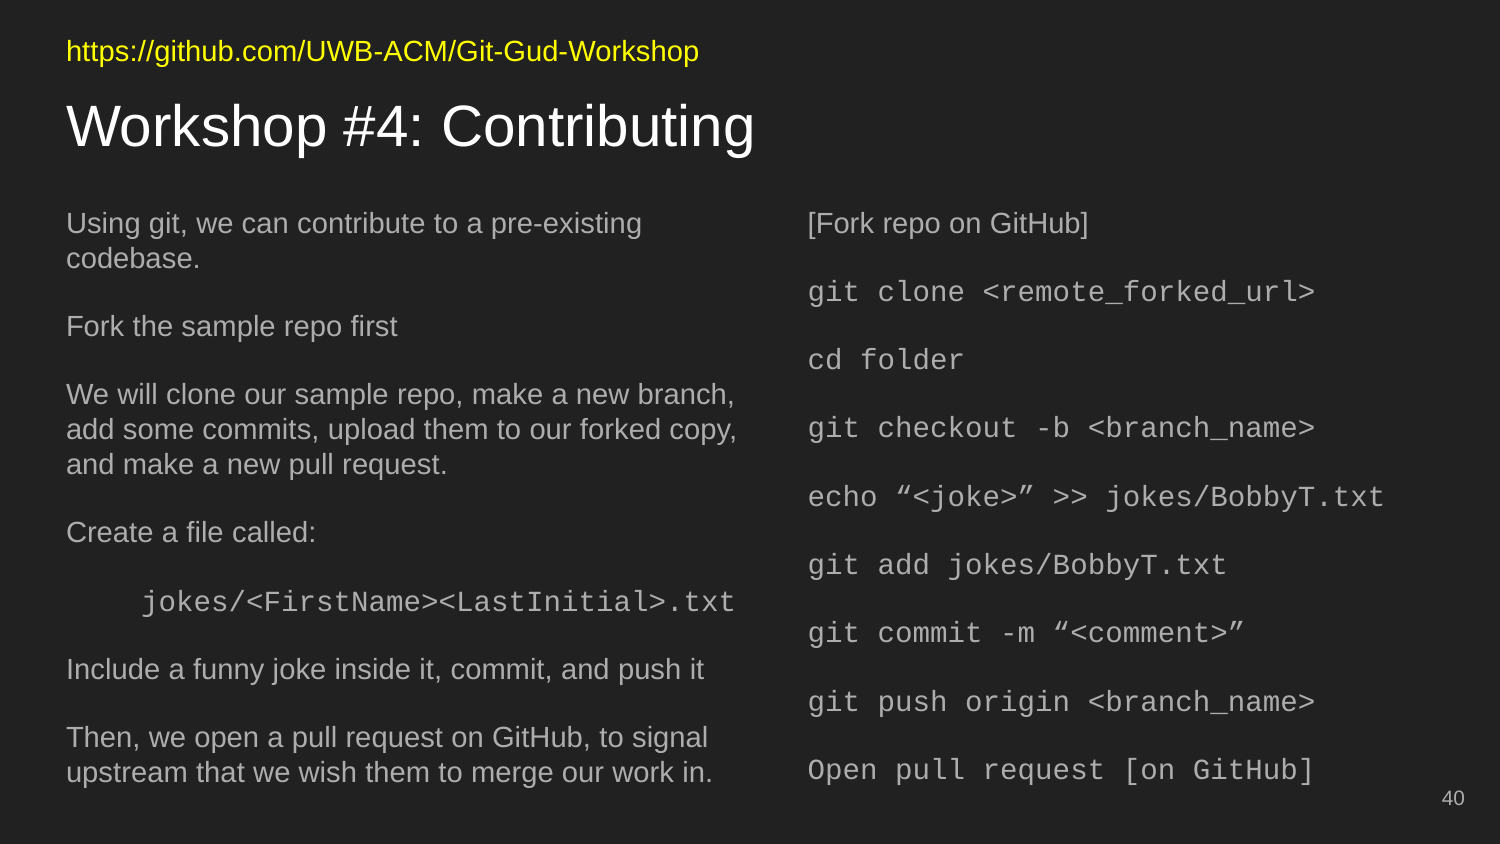

https://github.com/UWB-ACM/Git-Gud-Workshop
# Workshop #4: Contributing
Using git, we can contribute to a pre-existing codebase.
Fork the sample repo first
We will clone our sample repo, make a new branch, add some commits, upload them to our forked copy, and make a new pull request.
Create a file called:
jokes/<FirstName><LastInitial>.txt
Include a funny joke inside it, commit, and push it
Then, we open a pull request on GitHub, to signal upstream that we wish them to merge our work in.

[Fork repo on GitHub]
git clone <remote_forked_url>
cd folder
git checkout -b <branch_name>
echo “<joke>” >> jokes/BobbyT.txt
git add jokes/BobbyT.txt
git commit -m “<comment>”
git push origin <branch_name>
Open pull request [on GitHub]
40